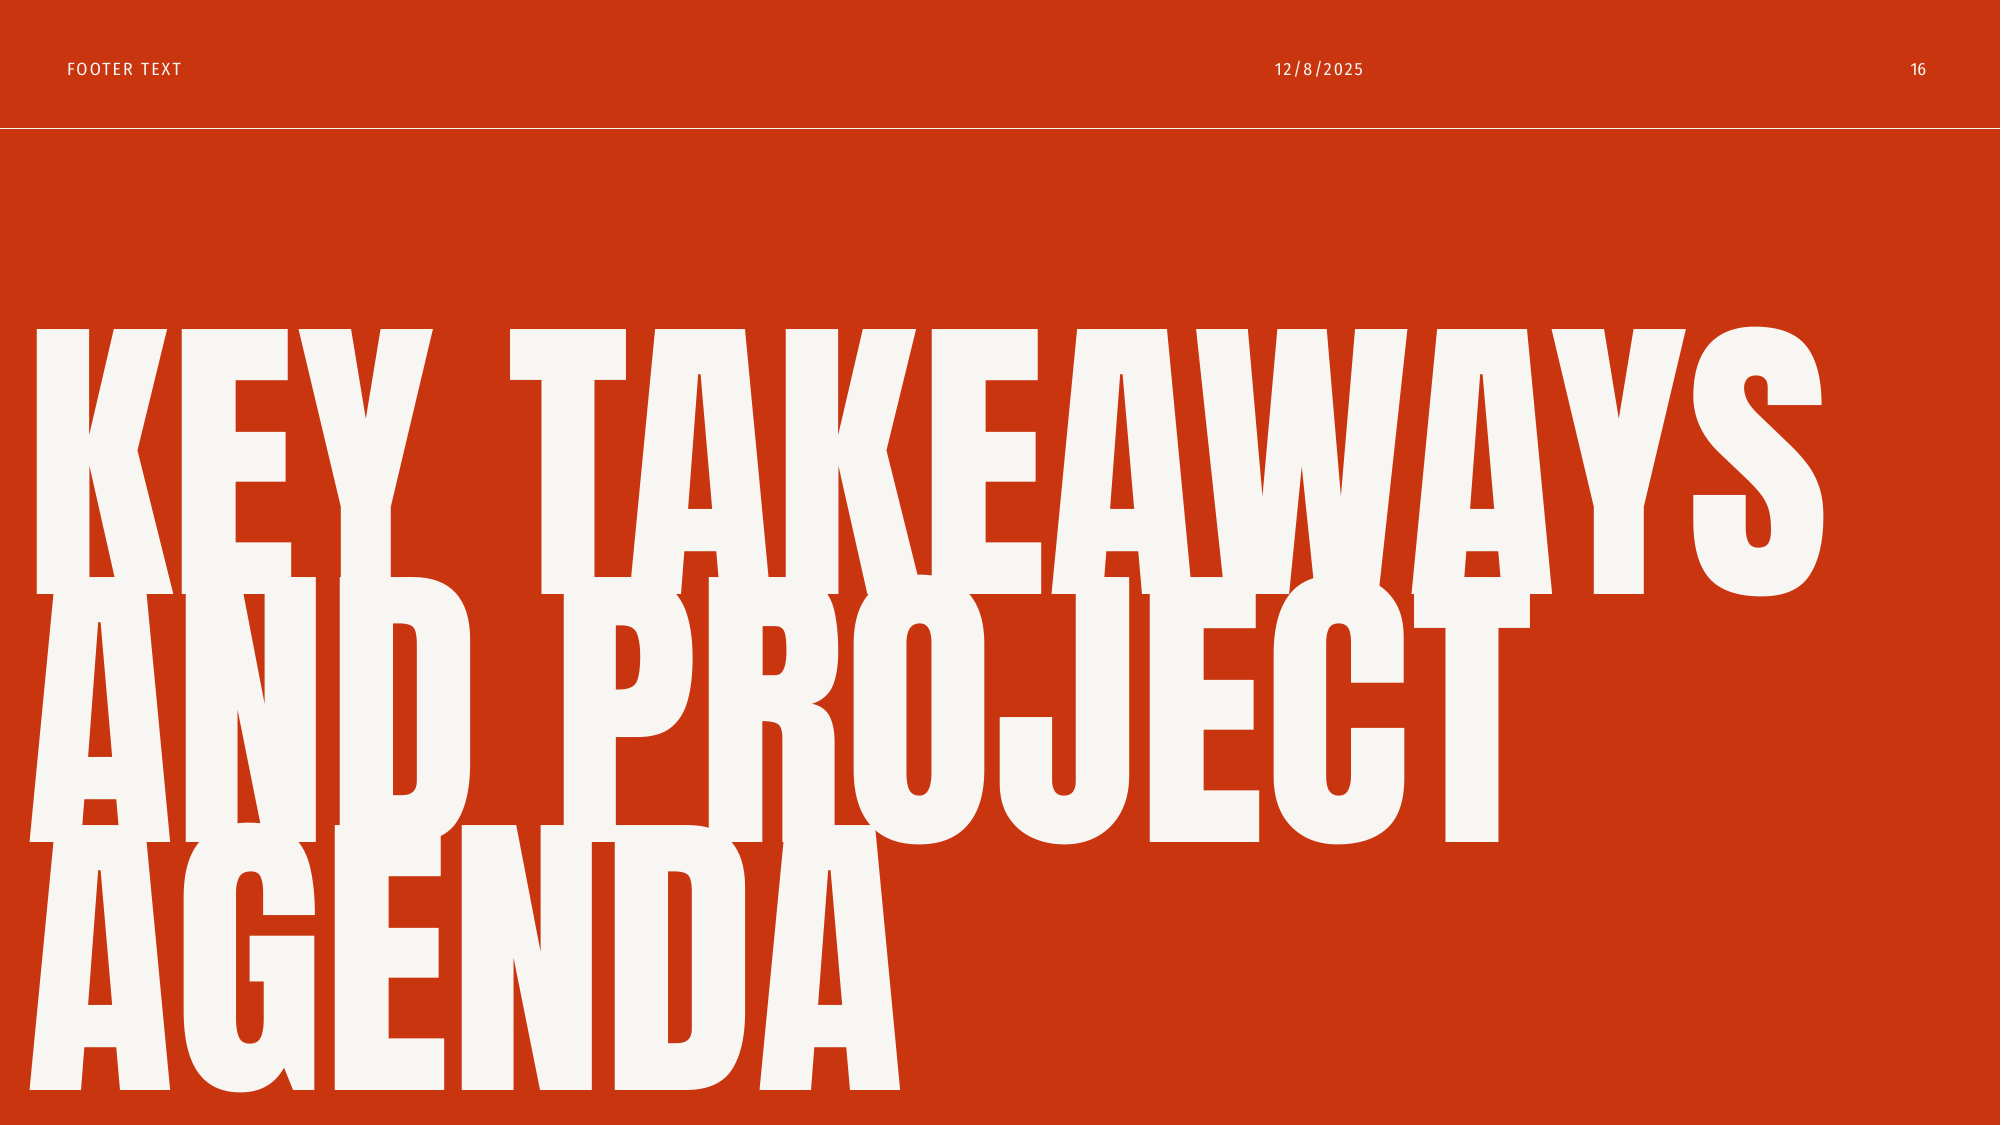

Footer Text
12/8/2025
16
# Key Takeaways and Project Agenda